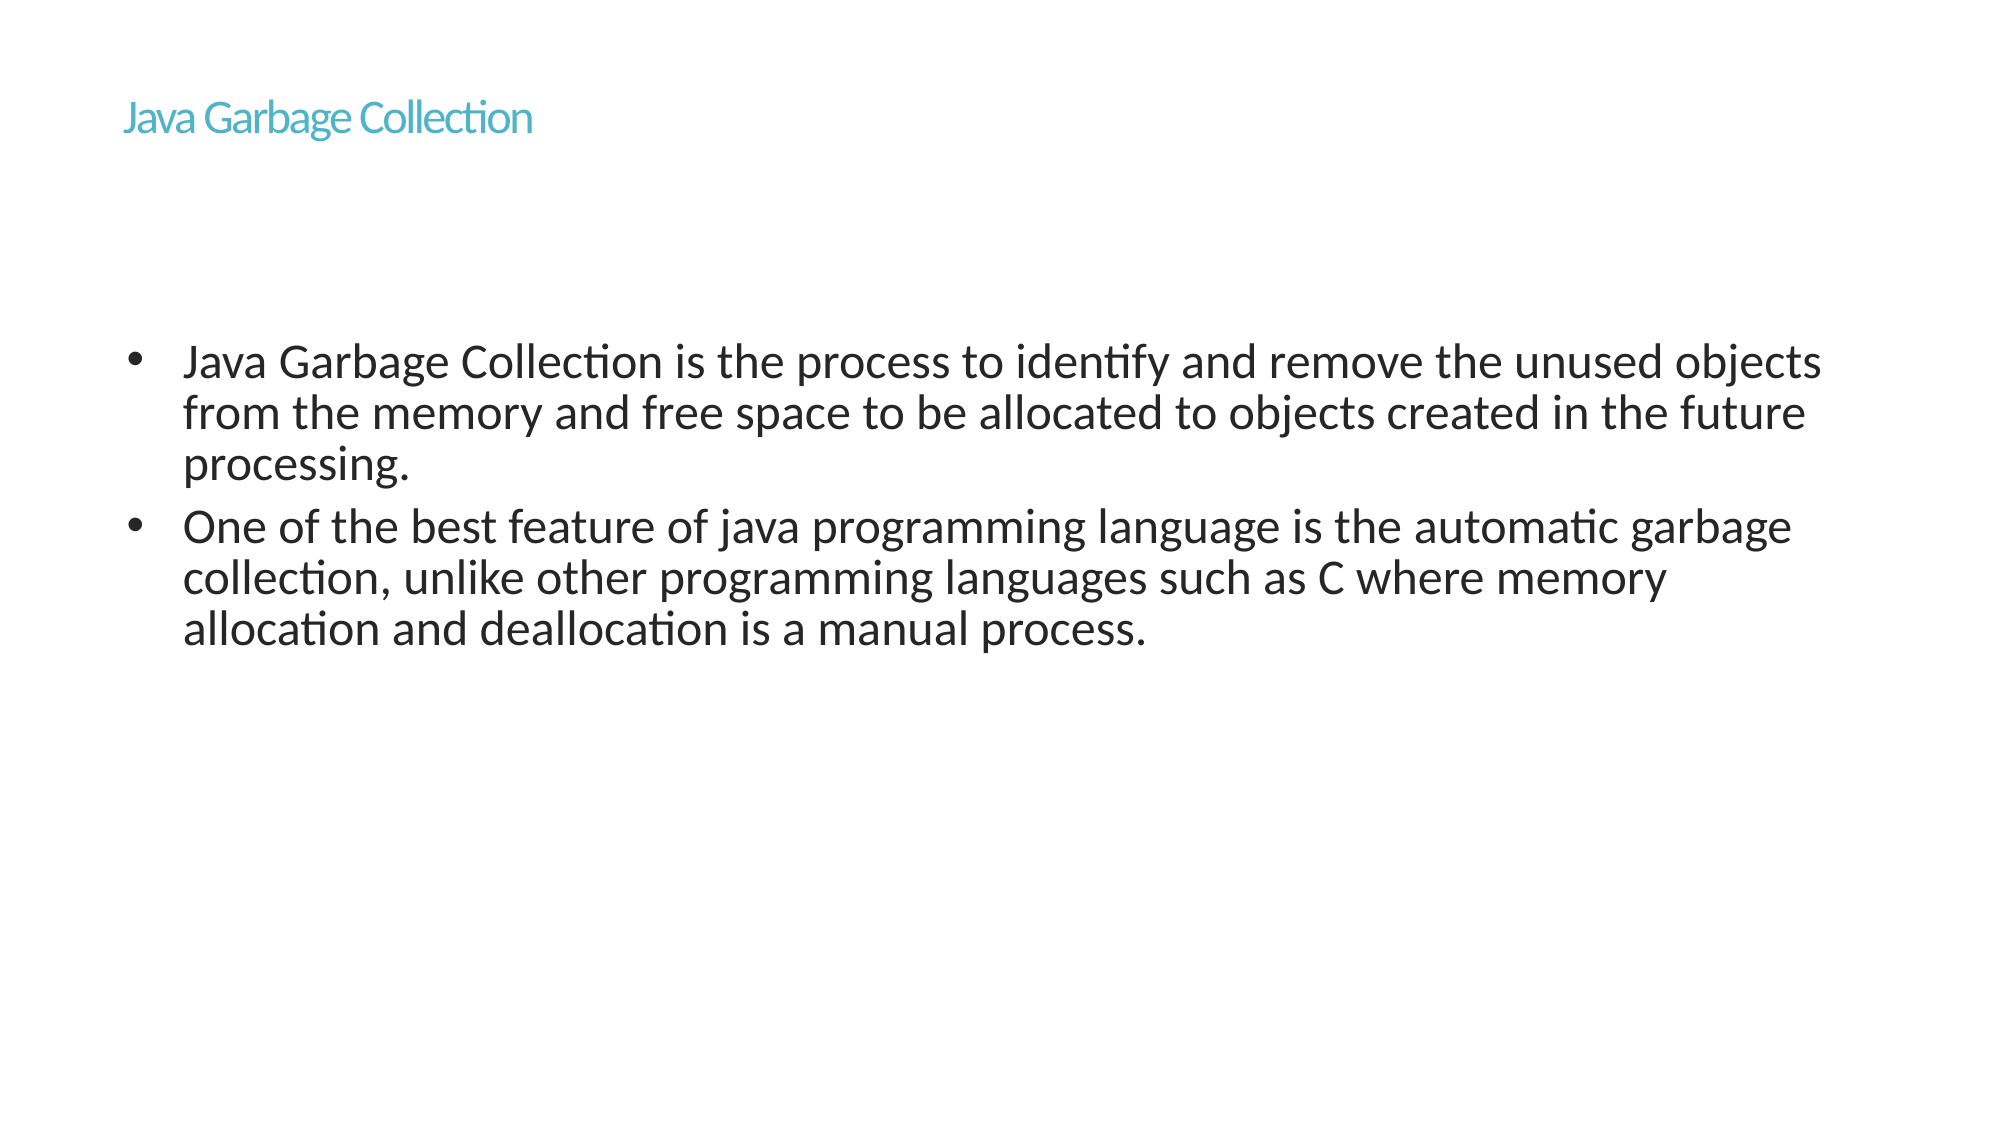

# Java Garbage Collection
Java Garbage Collection is the process to identify and remove the unused objects from the memory and free space to be allocated to objects created in the future processing.
One of the best feature of java programming language is the automatic garbage collection, unlike other programming languages such as C where memory allocation and deallocation is a manual process.